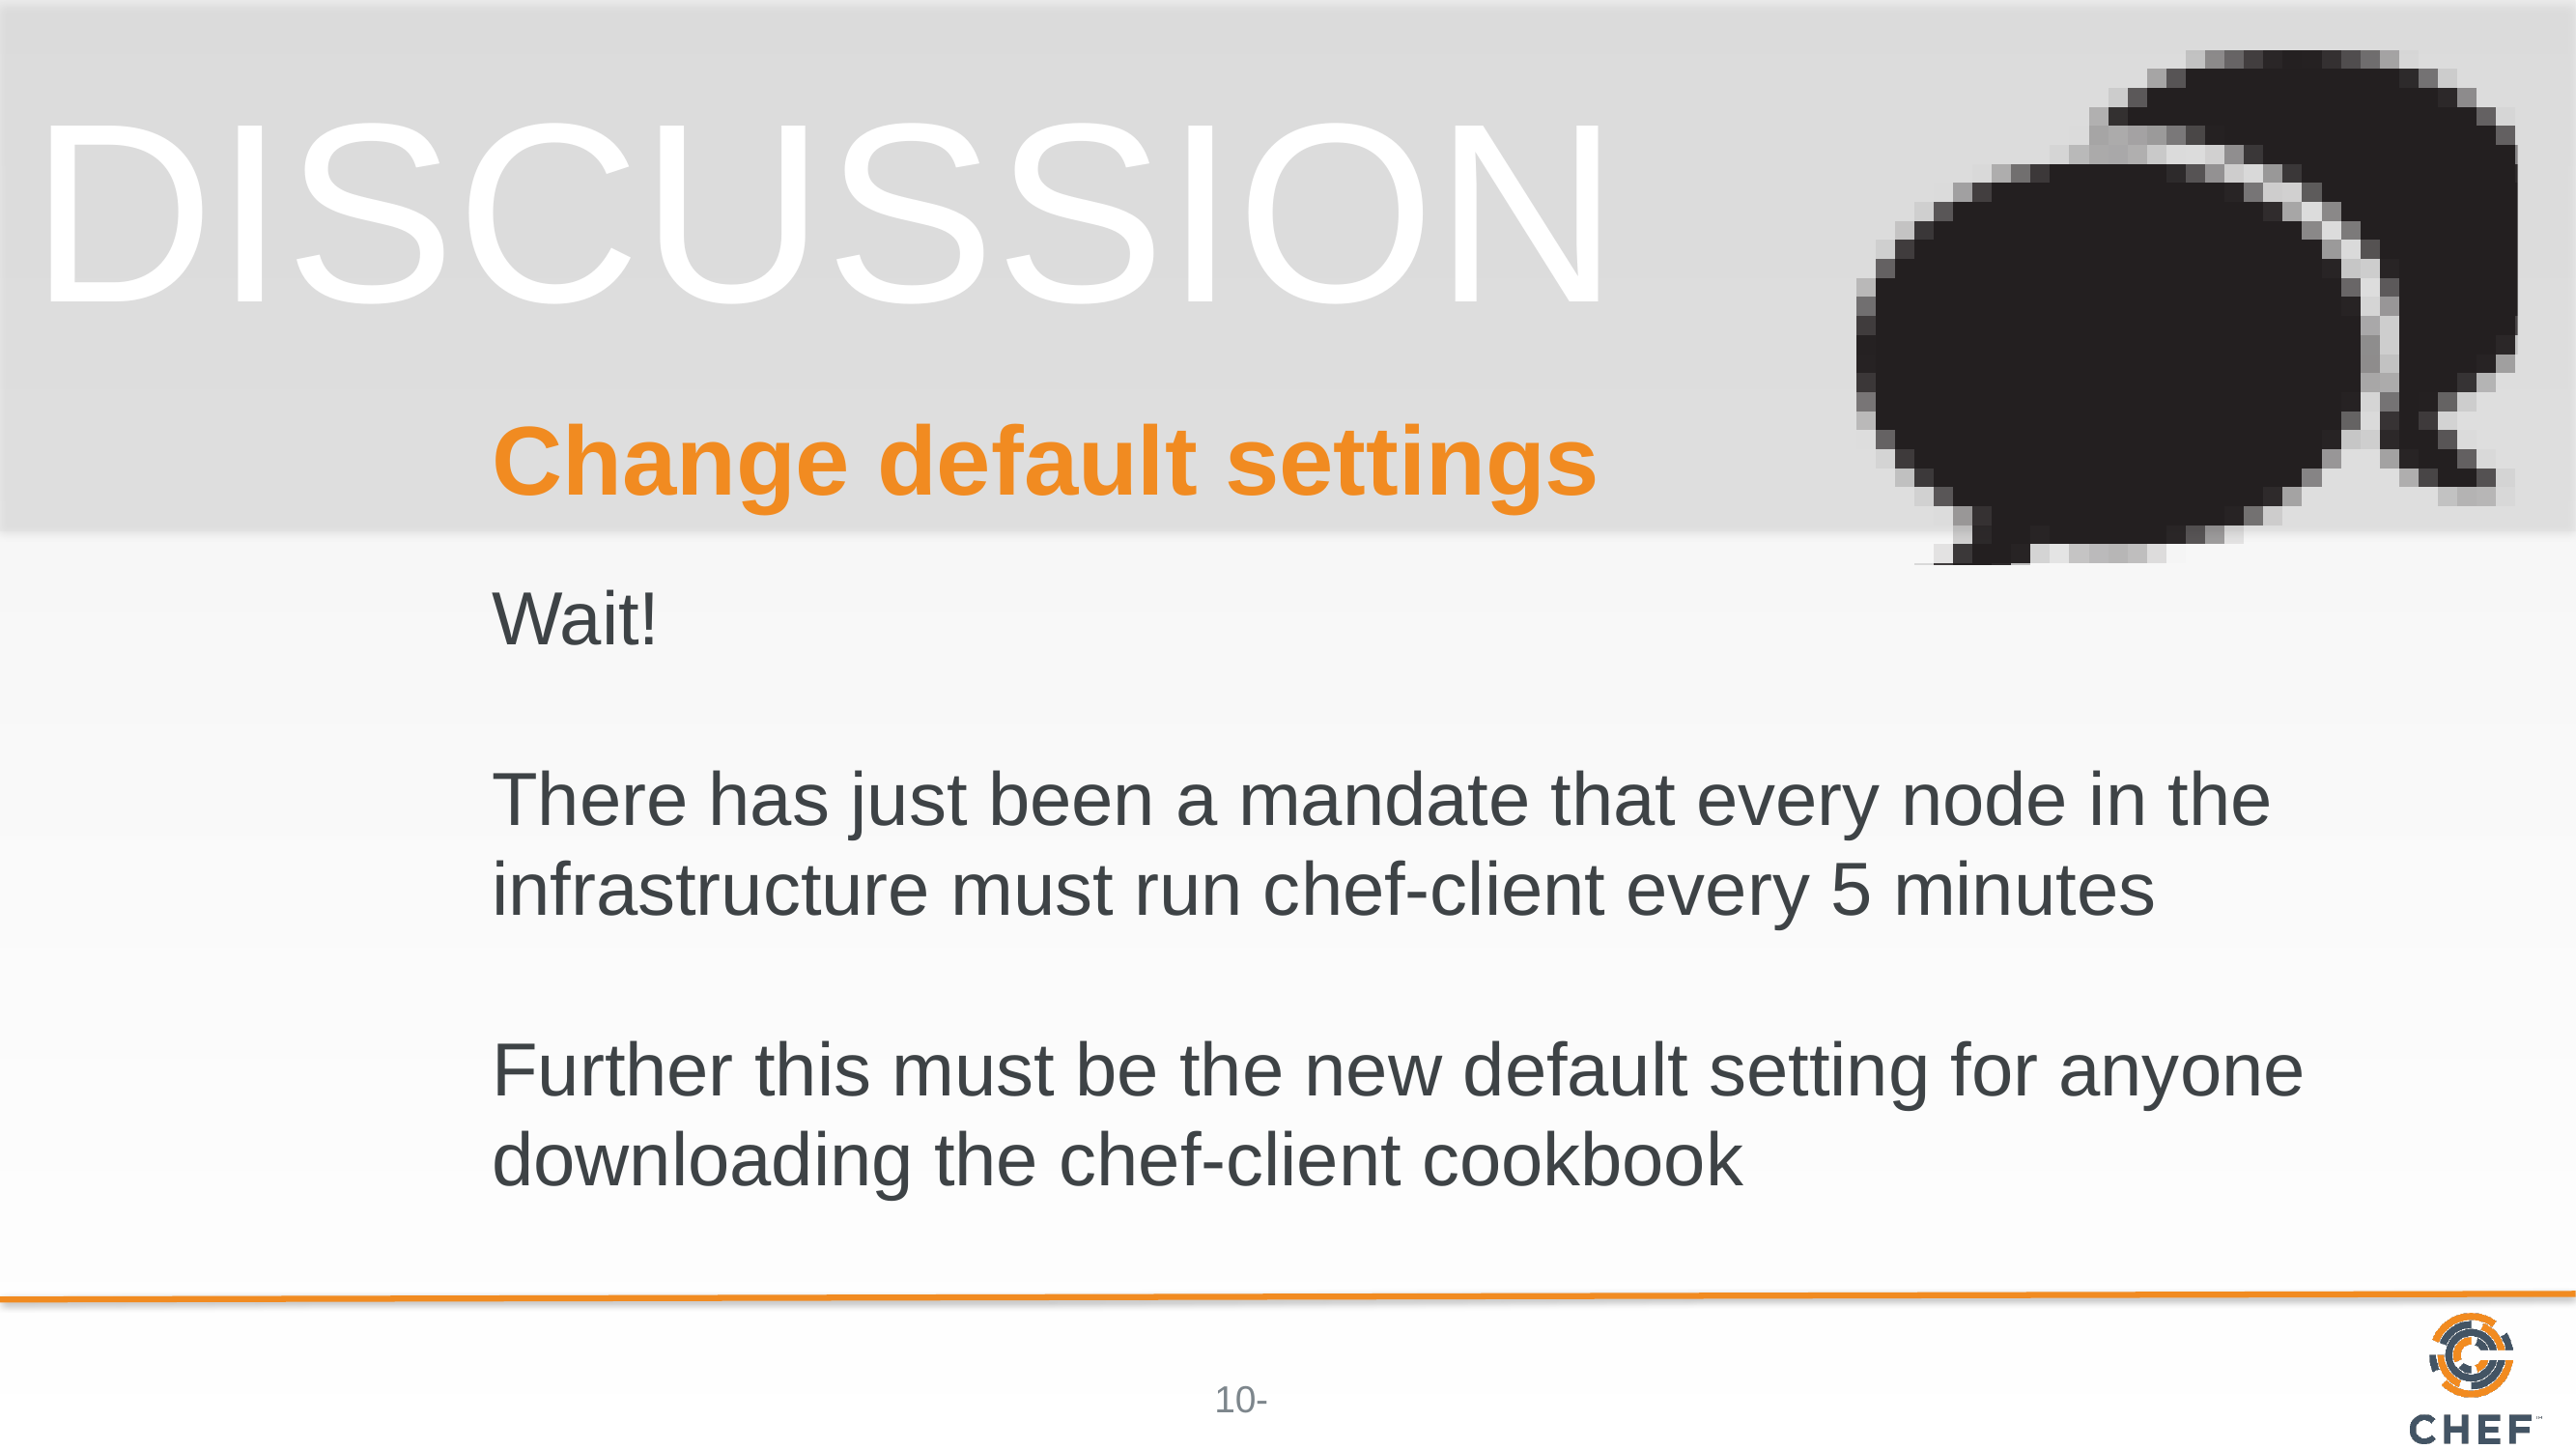

# Change default settings
Wait!

There has just been a mandate that every node in the infrastructure must run chef-client every 5 minutes

Further this must be the new default setting for anyone downloading the chef-client cookbook